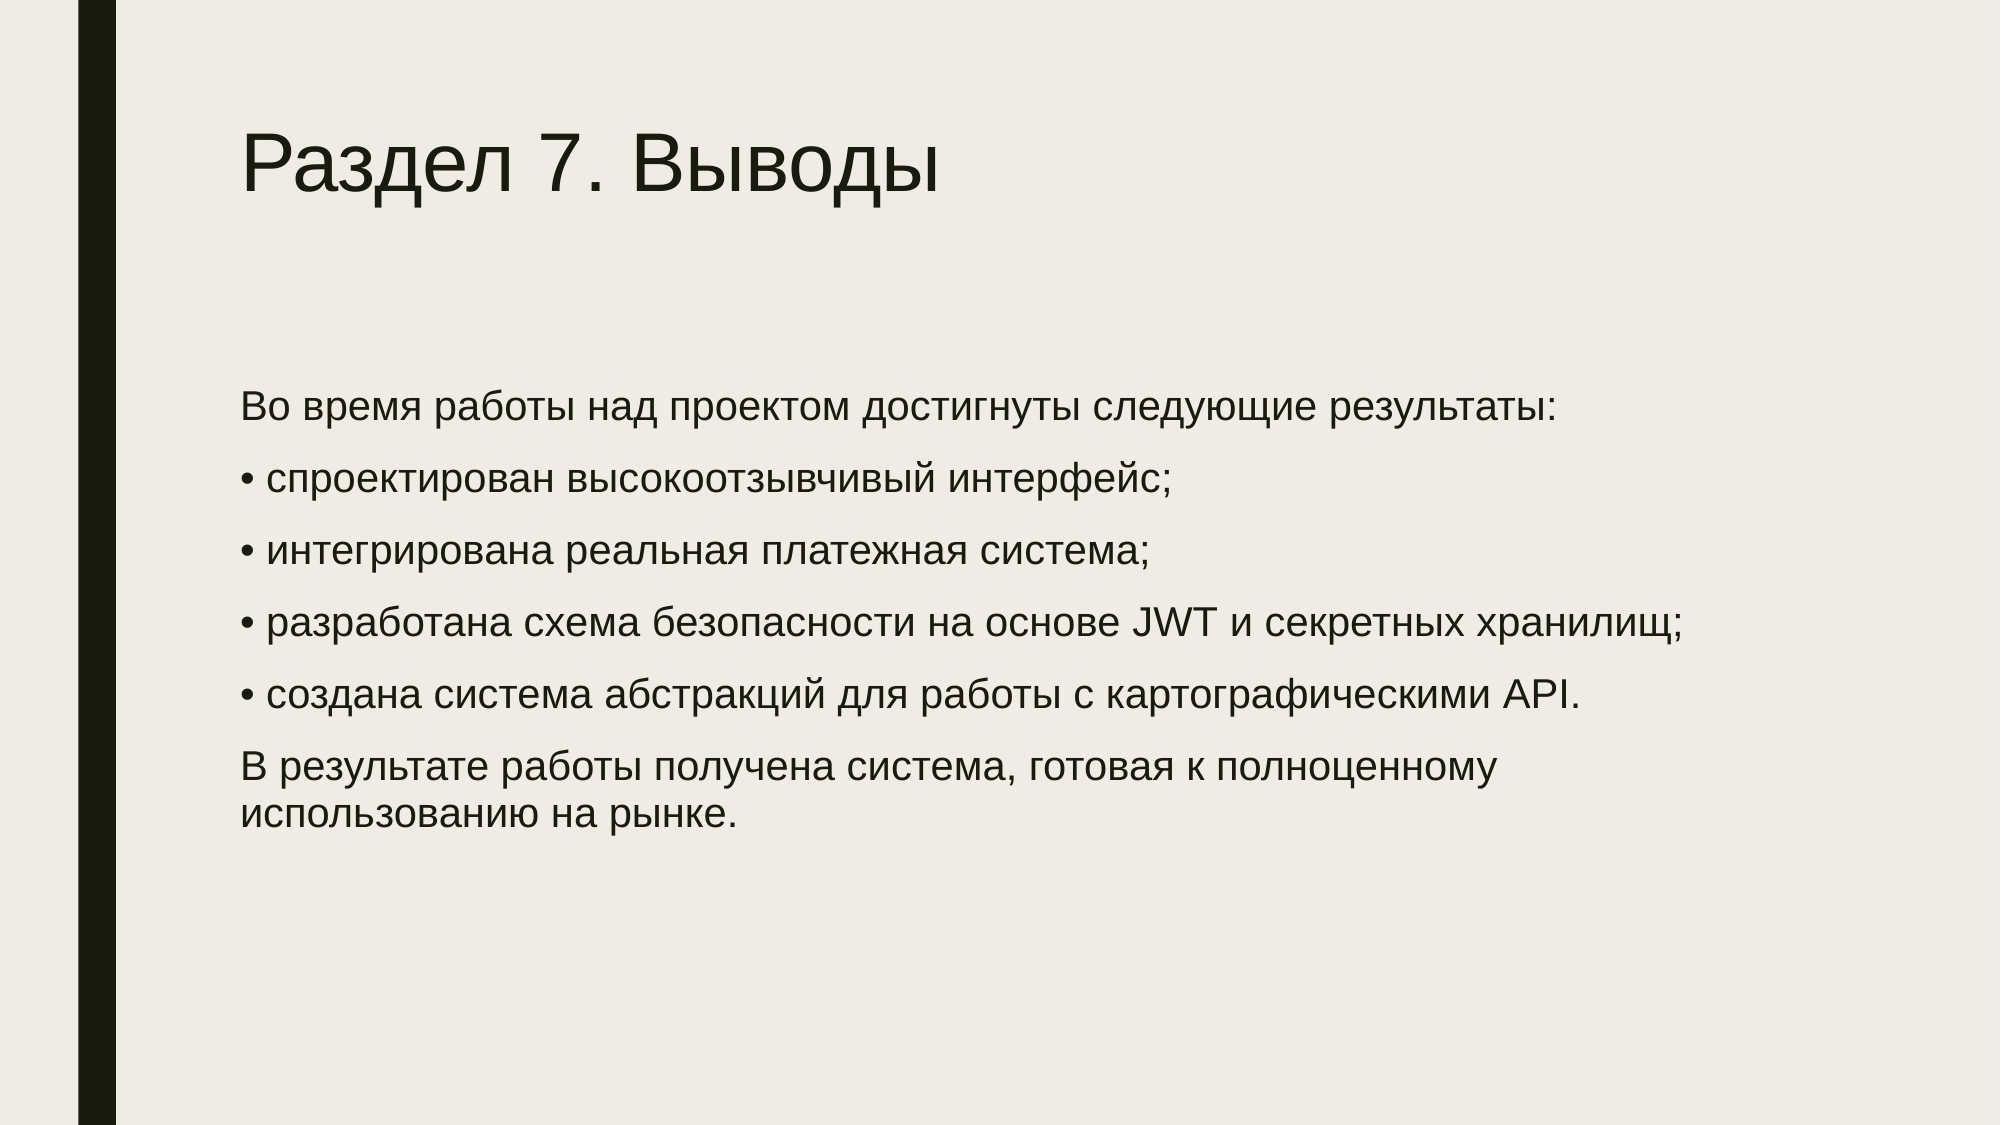

# Раздел 7. Выводы
Во время работы над проектом достигнуты следующие результаты:
• спроектирован высокоотзывчивый интерфейс;
• интегрирована реальная платежная система;
• разработана схема безопасности на основе JWT и секретных хранилищ;
• создана система абстракций для работы с картографическими API.
В результате работы получена система, готовая к полноценному использованию на рынке.